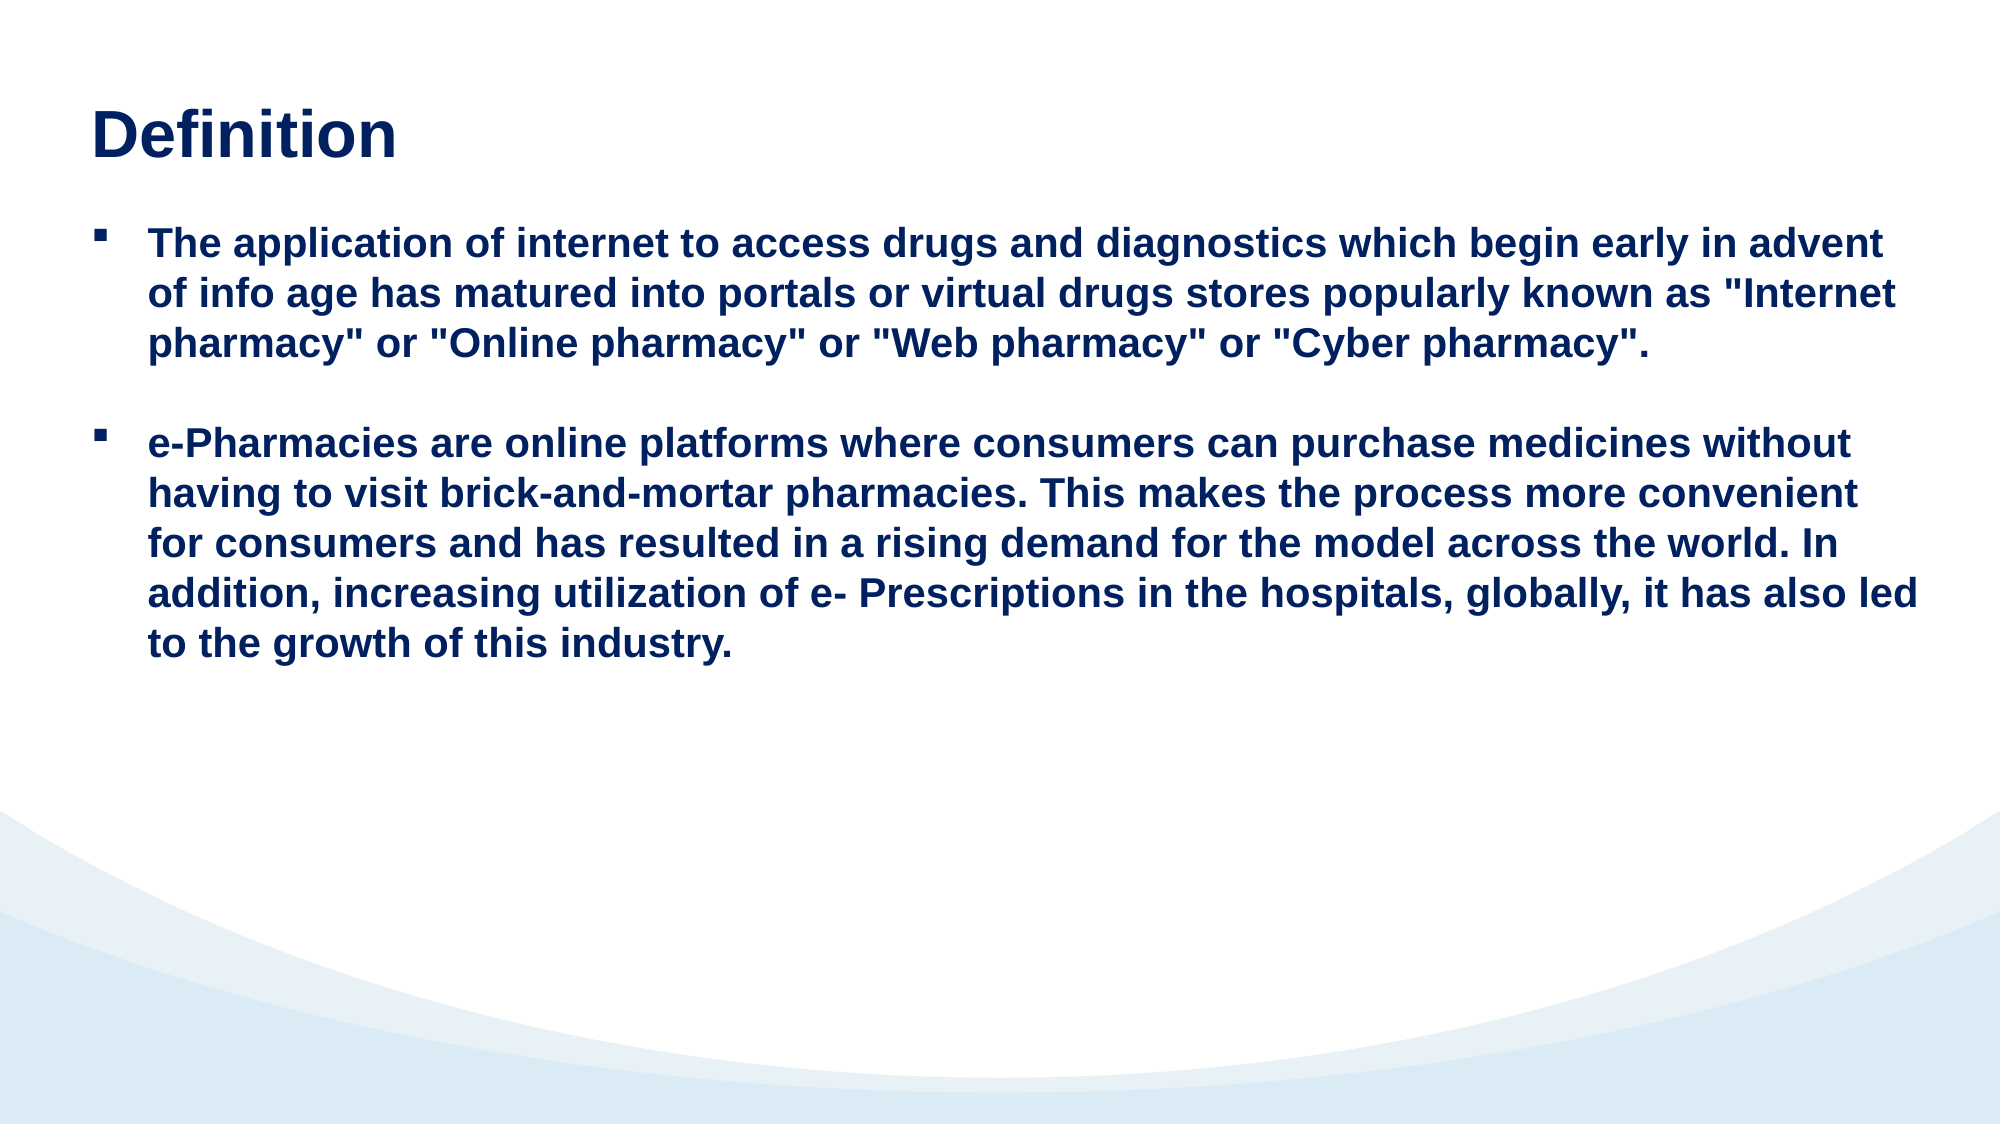

Definition

The application of internet to access drugs and diagnostics which begin early in advent of info age has matured into portals or virtual drugs stores popularly known as "Internet pharmacy" or "Online pharmacy" or "Web pharmacy" or "Cyber pharmacy".

e-Pharmacies are online platforms where consumers can purchase medicines without having to visit brick-and-mortar pharmacies. This makes the process more convenient for consumers and has resulted in a rising demand for the model across the world. In addition, increasing utilization of e- Prescriptions in the hospitals, globally, it has also led to the growth of this industry.